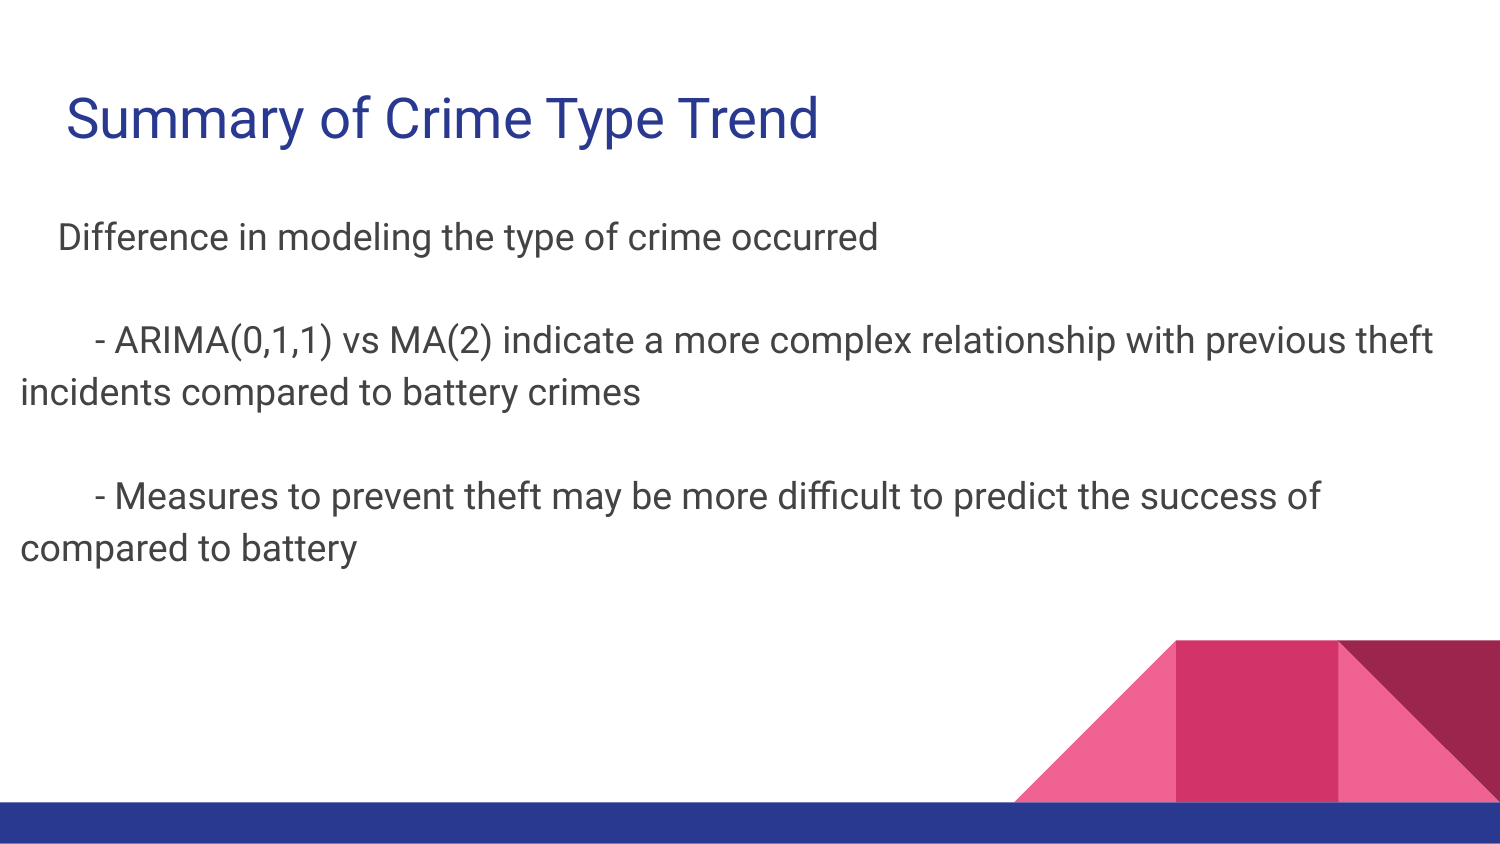

# Summary of Crime Type Trend
Difference in modeling the type of crime occurred

- ARIMA(0,1,1) vs MA(2) indicate a more complex relationship with previous theft incidents compared to battery crimes

- Measures to prevent theft may be more difficult to predict the success of compared to battery